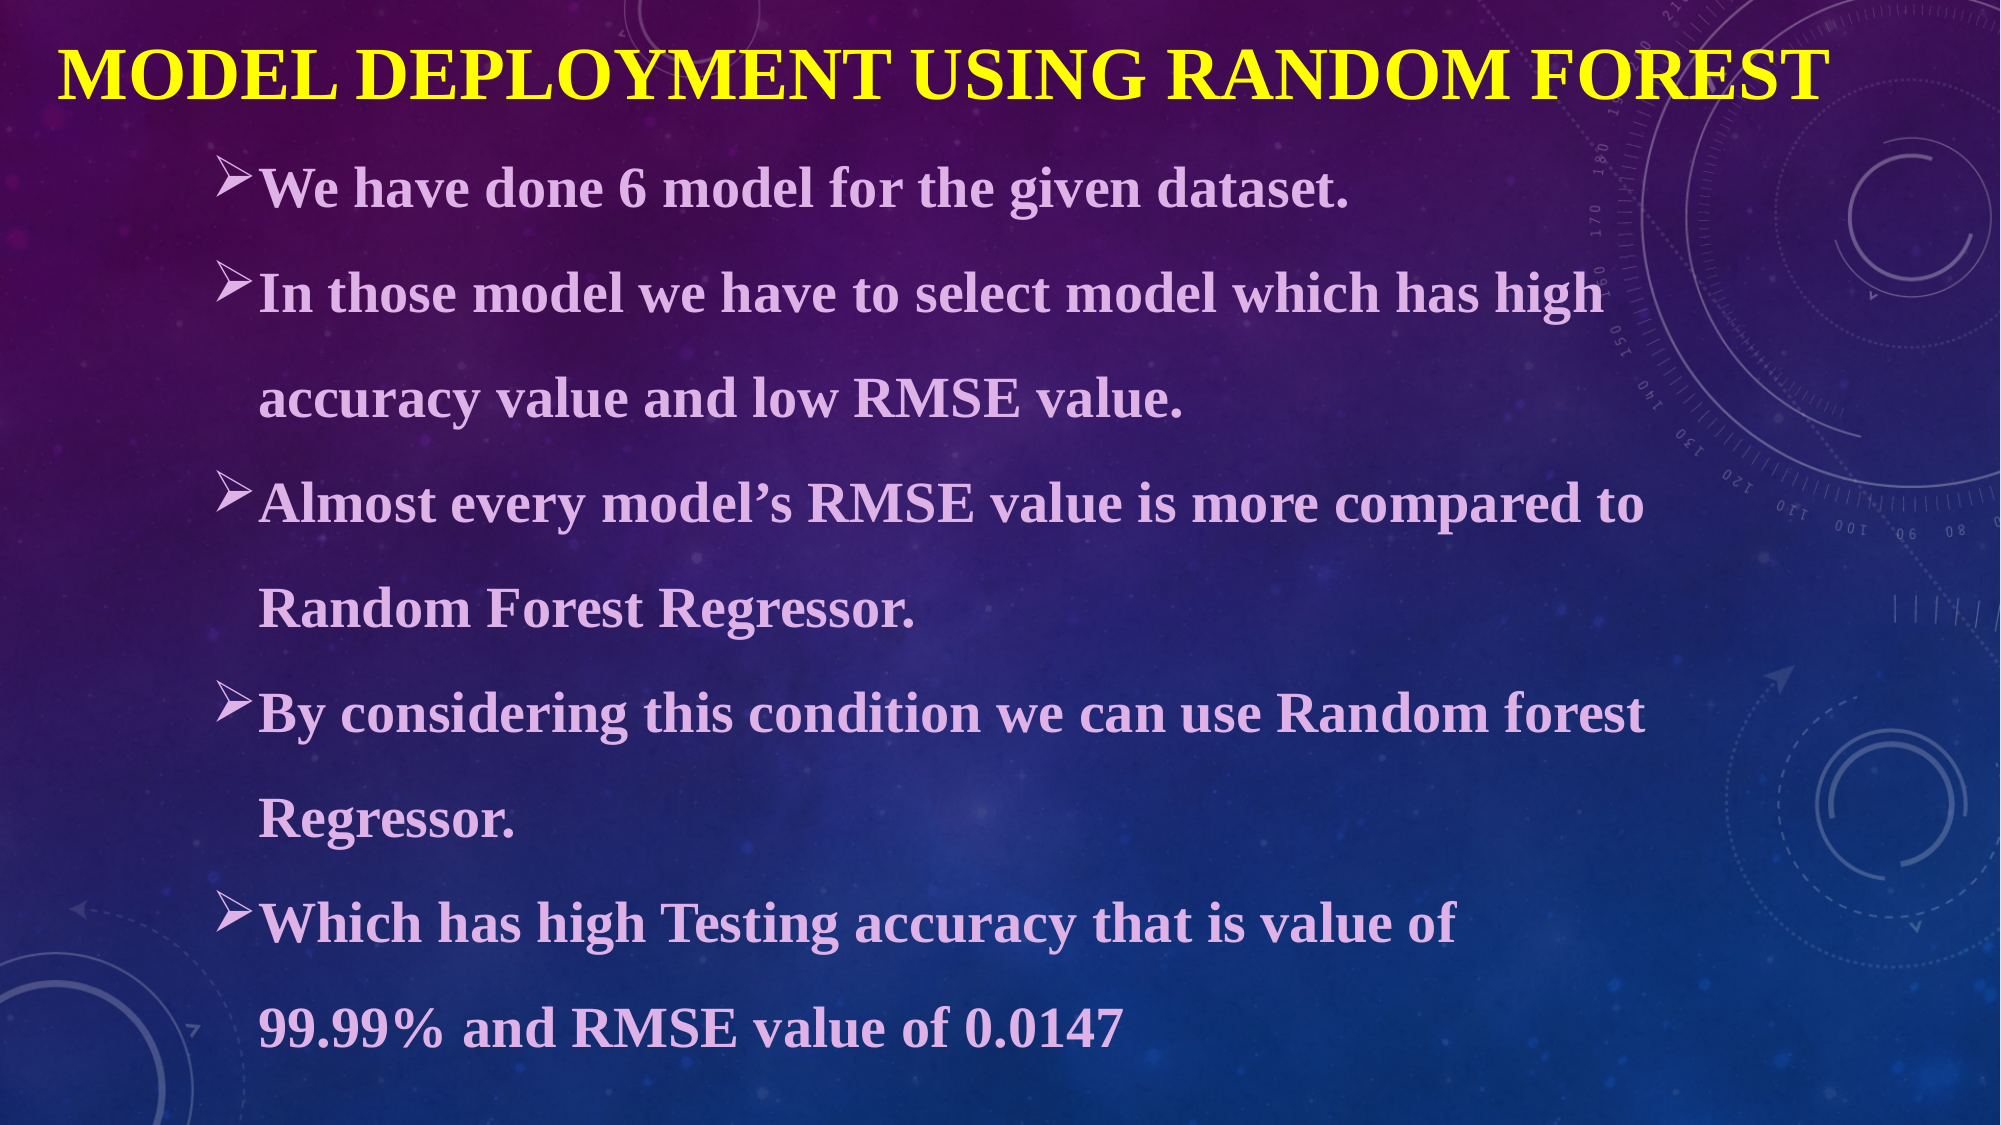

# Model Deployment using Random Forest
We have done 6 model for the given dataset.
In those model we have to select model which has high accuracy value and low RMSE value.
Almost every model’s RMSE value is more compared to Random Forest Regressor.
By considering this condition we can use Random forest Regressor.
Which has high Testing accuracy that is value of 99.99% and RMSE value of 0.0147